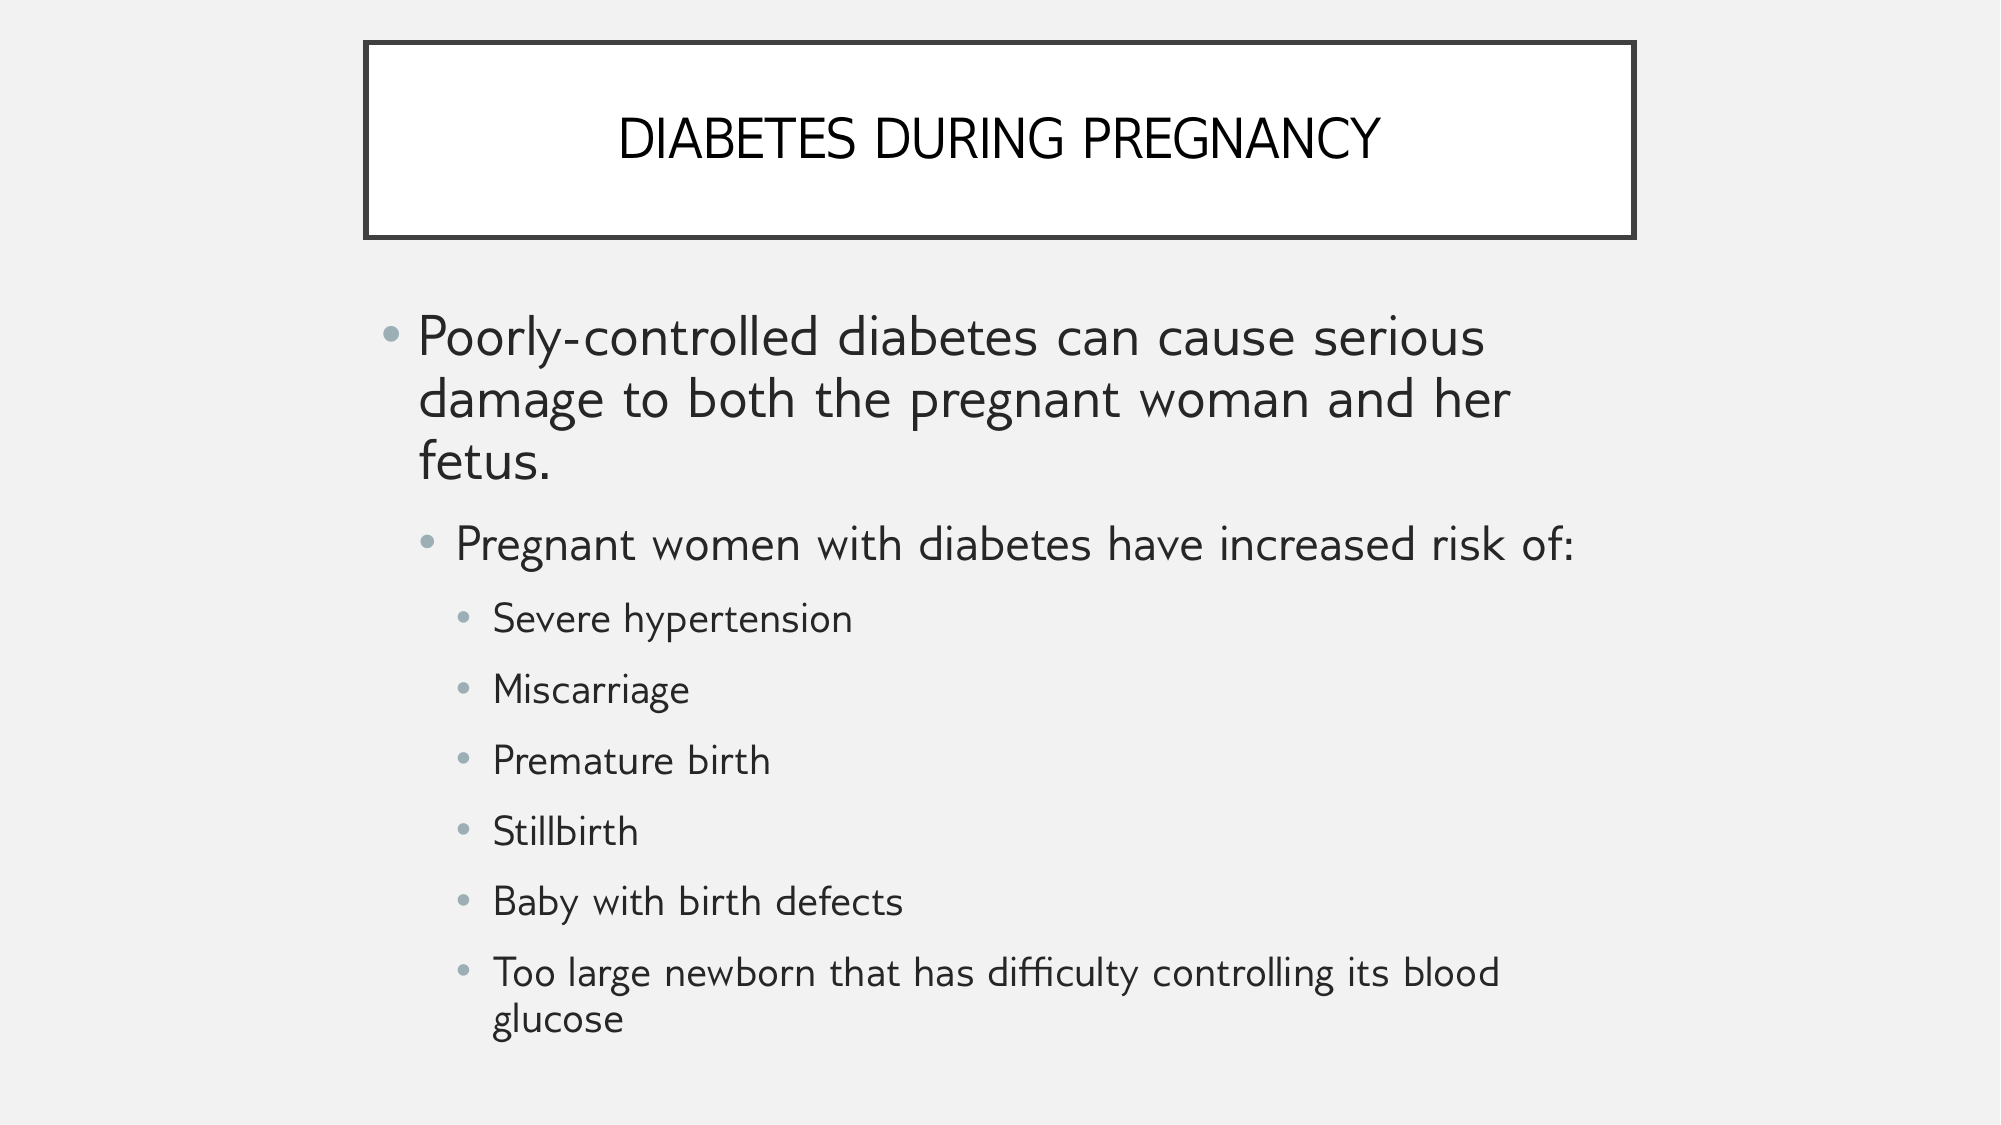

# DIABETES DURING PREGNANCY
Poorly-controlled diabetes can cause serious damage to both the pregnant woman and her fetus.
Pregnant women with diabetes have increased risk of:
Severe hypertension
Miscarriage
Premature birth
Stillbirth
Baby with birth defects
Too large newborn that has difficulty controlling its blood glucose